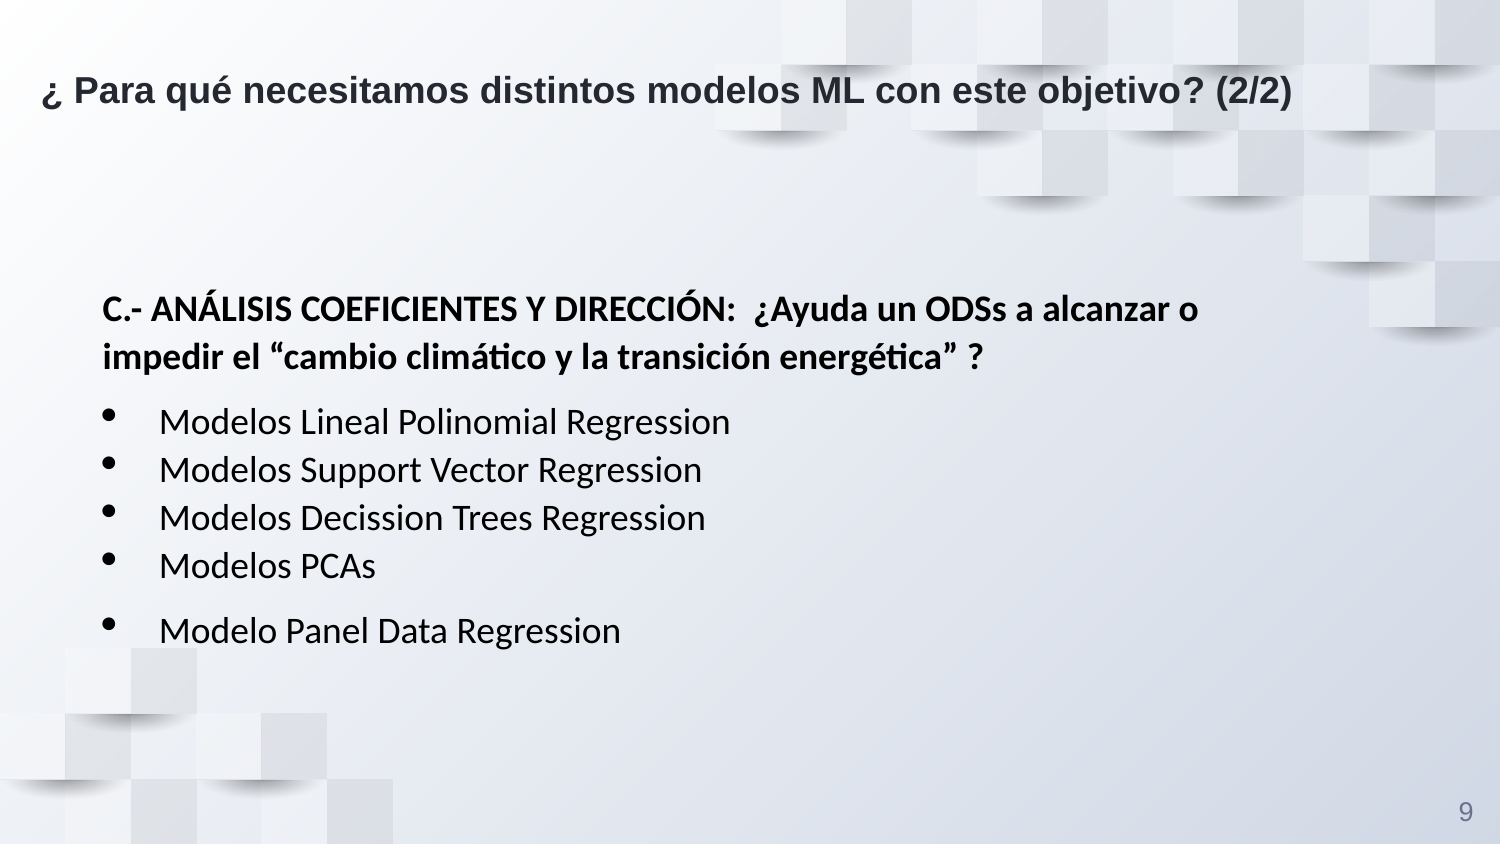

¿ Para qué necesitamos distintos modelos ML con este objetivo? (2/2)
C.- ANÁLISIS COEFICIENTES Y DIRECCIÓN:  ¿Ayuda un ODSs a alcanzar o impedir el “cambio climático y la transición energética” ?
Modelos Lineal Polinomial Regression
Modelos Support Vector Regression
Modelos Decission Trees Regression
Modelos PCAs
Modelo Panel Data Regression
9